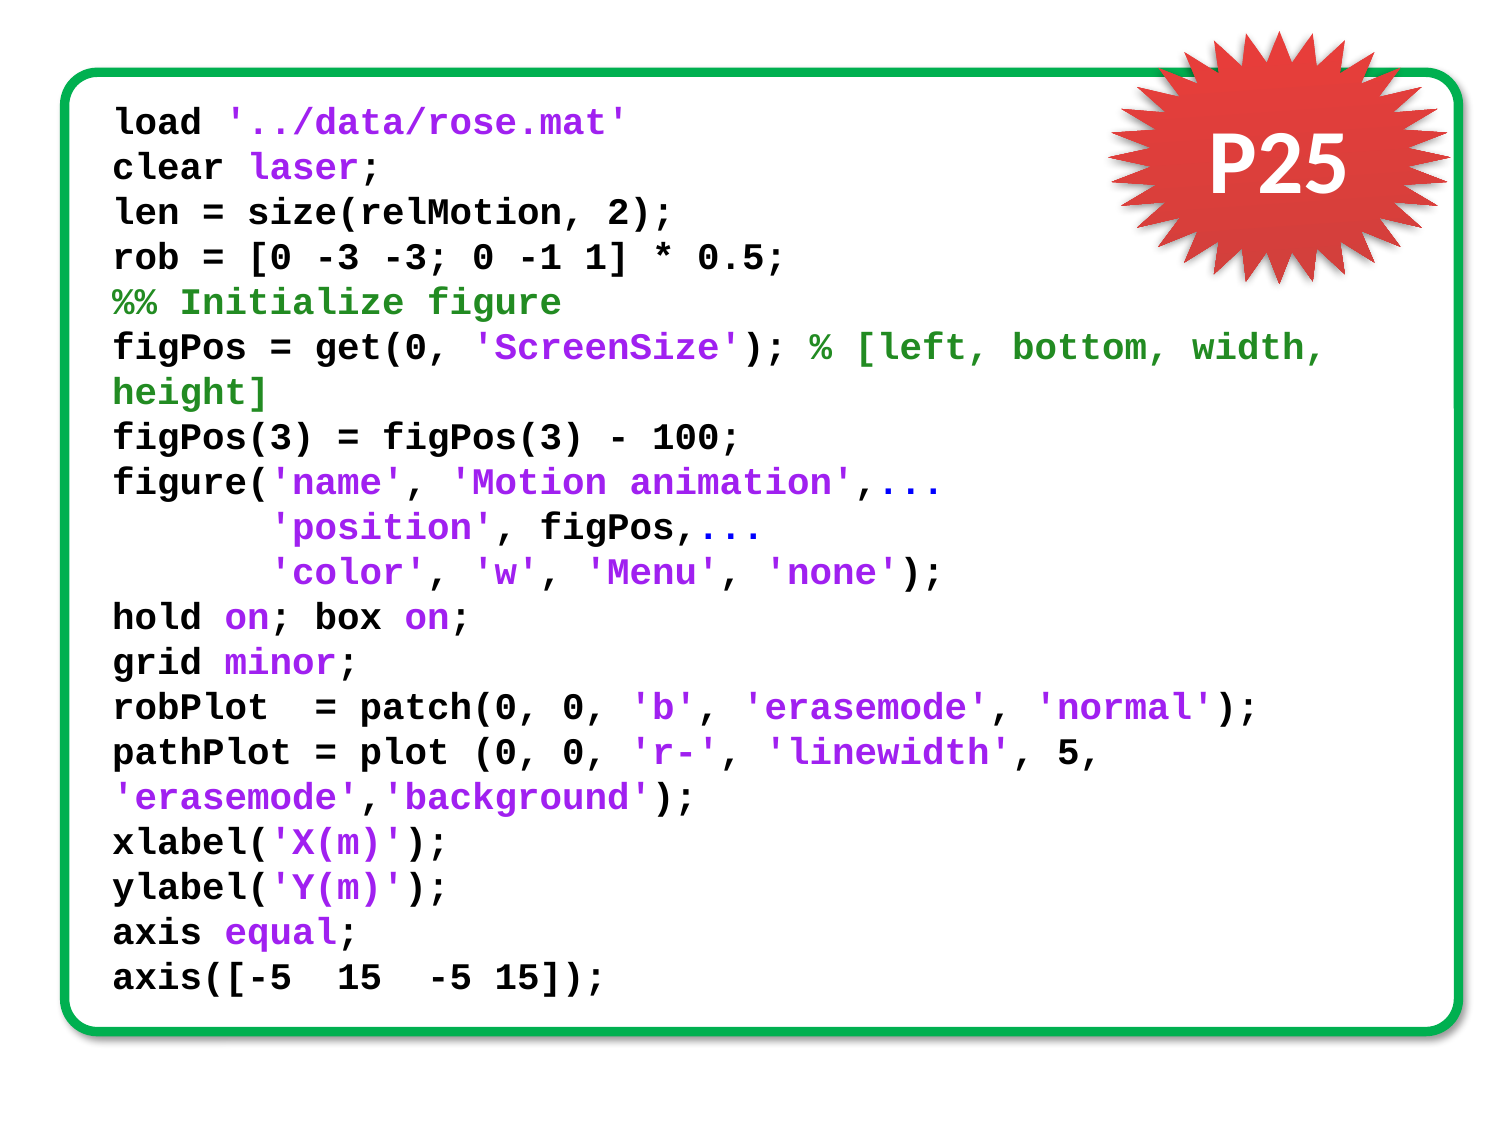

P25

load '../data/rose.mat'
clear laser;
len = size(relMotion, 2);
rob = [0 -3 -3; 0 -1 1] * 0.5;
%% Initialize figure
figPos = get(0, 'ScreenSize'); % [left, bottom, width, height]
figPos(3) = figPos(3) - 100;
figure('name', 'Motion animation',...
       'position', figPos,...
       'color', 'w', 'Menu', 'none');
hold on; box on;
grid minor;
robPlot  = patch(0, 0, 'b', 'erasemode', 'normal');
pathPlot = plot (0, 0, 'r-', 'linewidth', 5, 'erasemode','background');
xlabel('X(m)');
ylabel('Y(m)');
axis equal;
axis([-5  15  -5 15]);